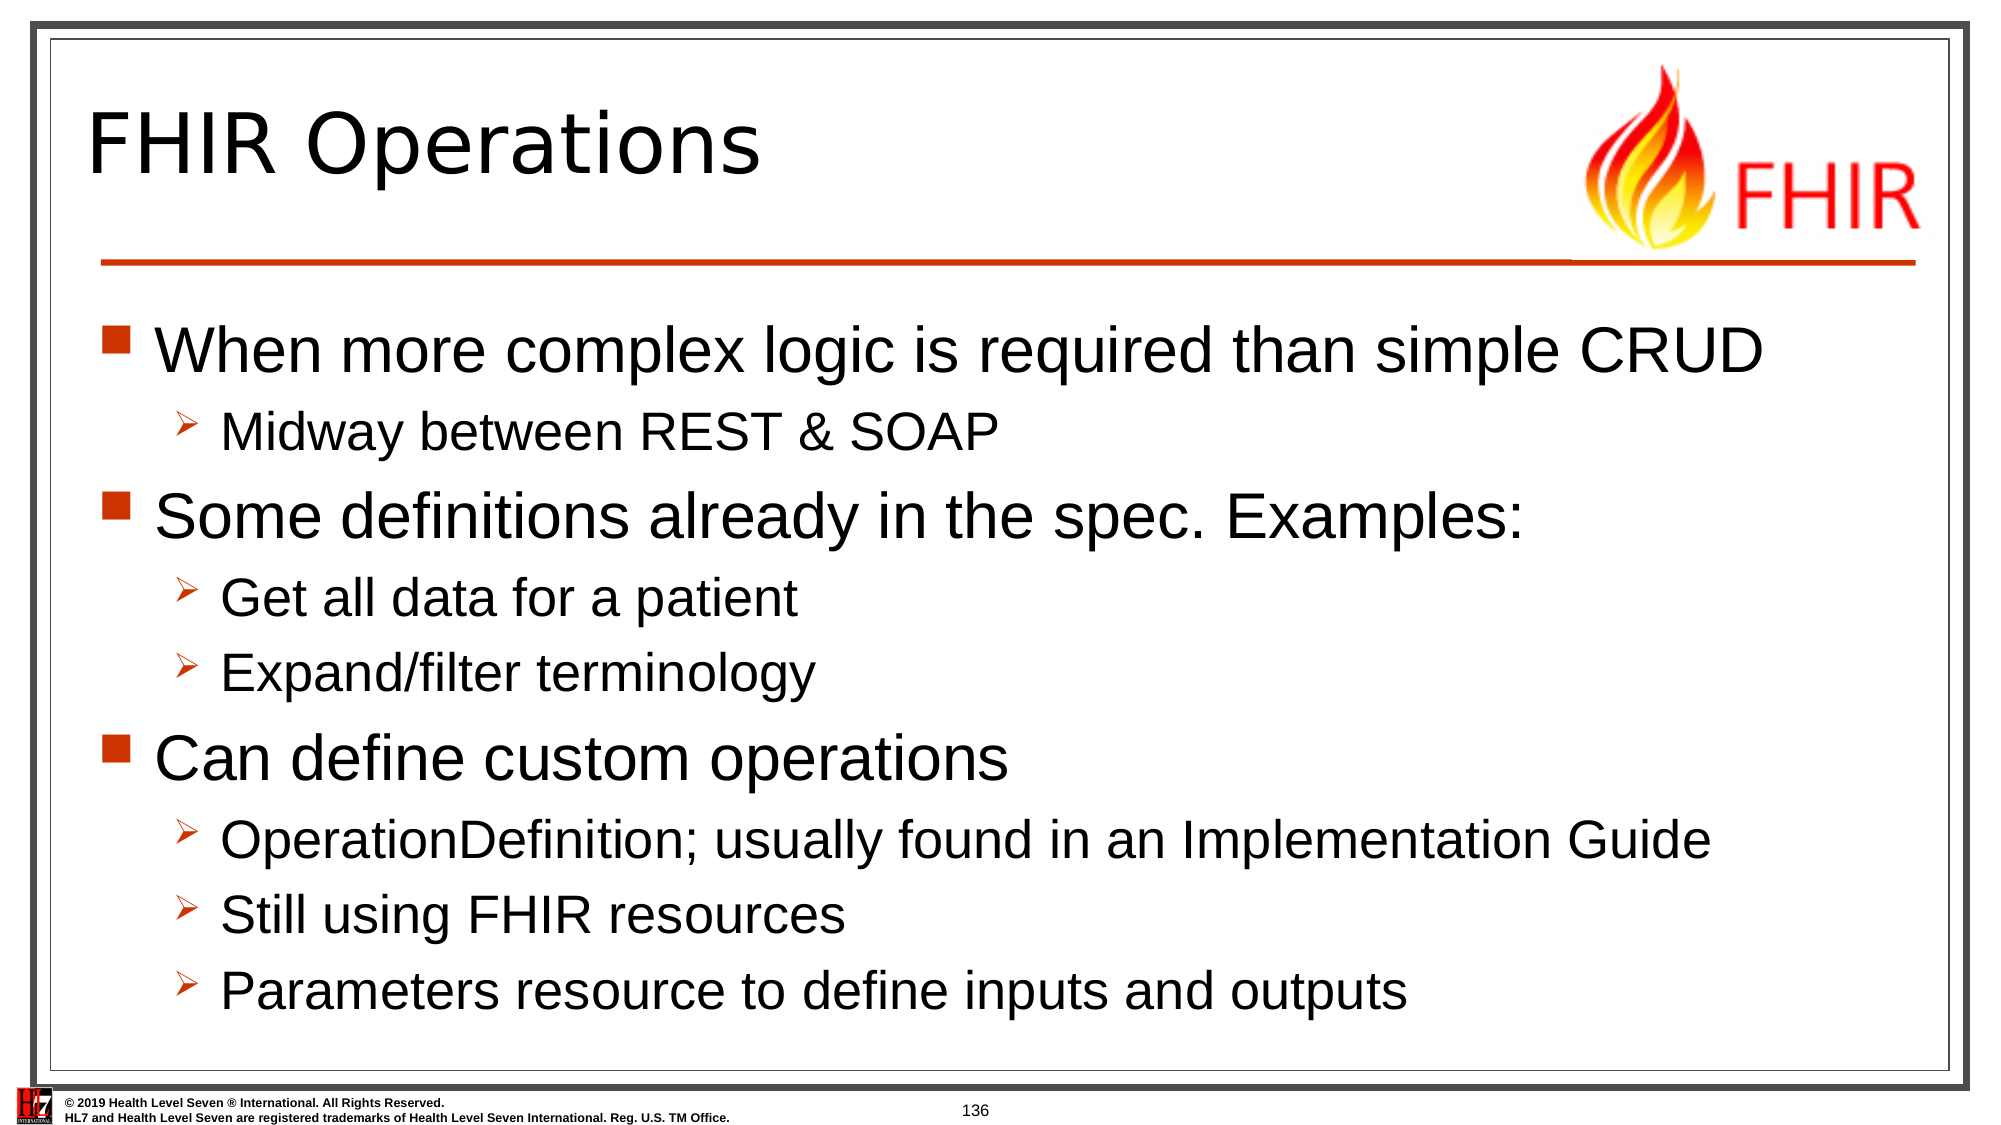

# FHIR Operations
When more complex logic is required than simple CRUD
Midway between REST & SOAP
Some definitions already in the spec. Examples:
Get all data for a patient
Expand/filter terminology
Can define custom operations
OperationDefinition; usually found in an Implementation Guide
Still using FHIR resources
Parameters resource to define inputs and outputs